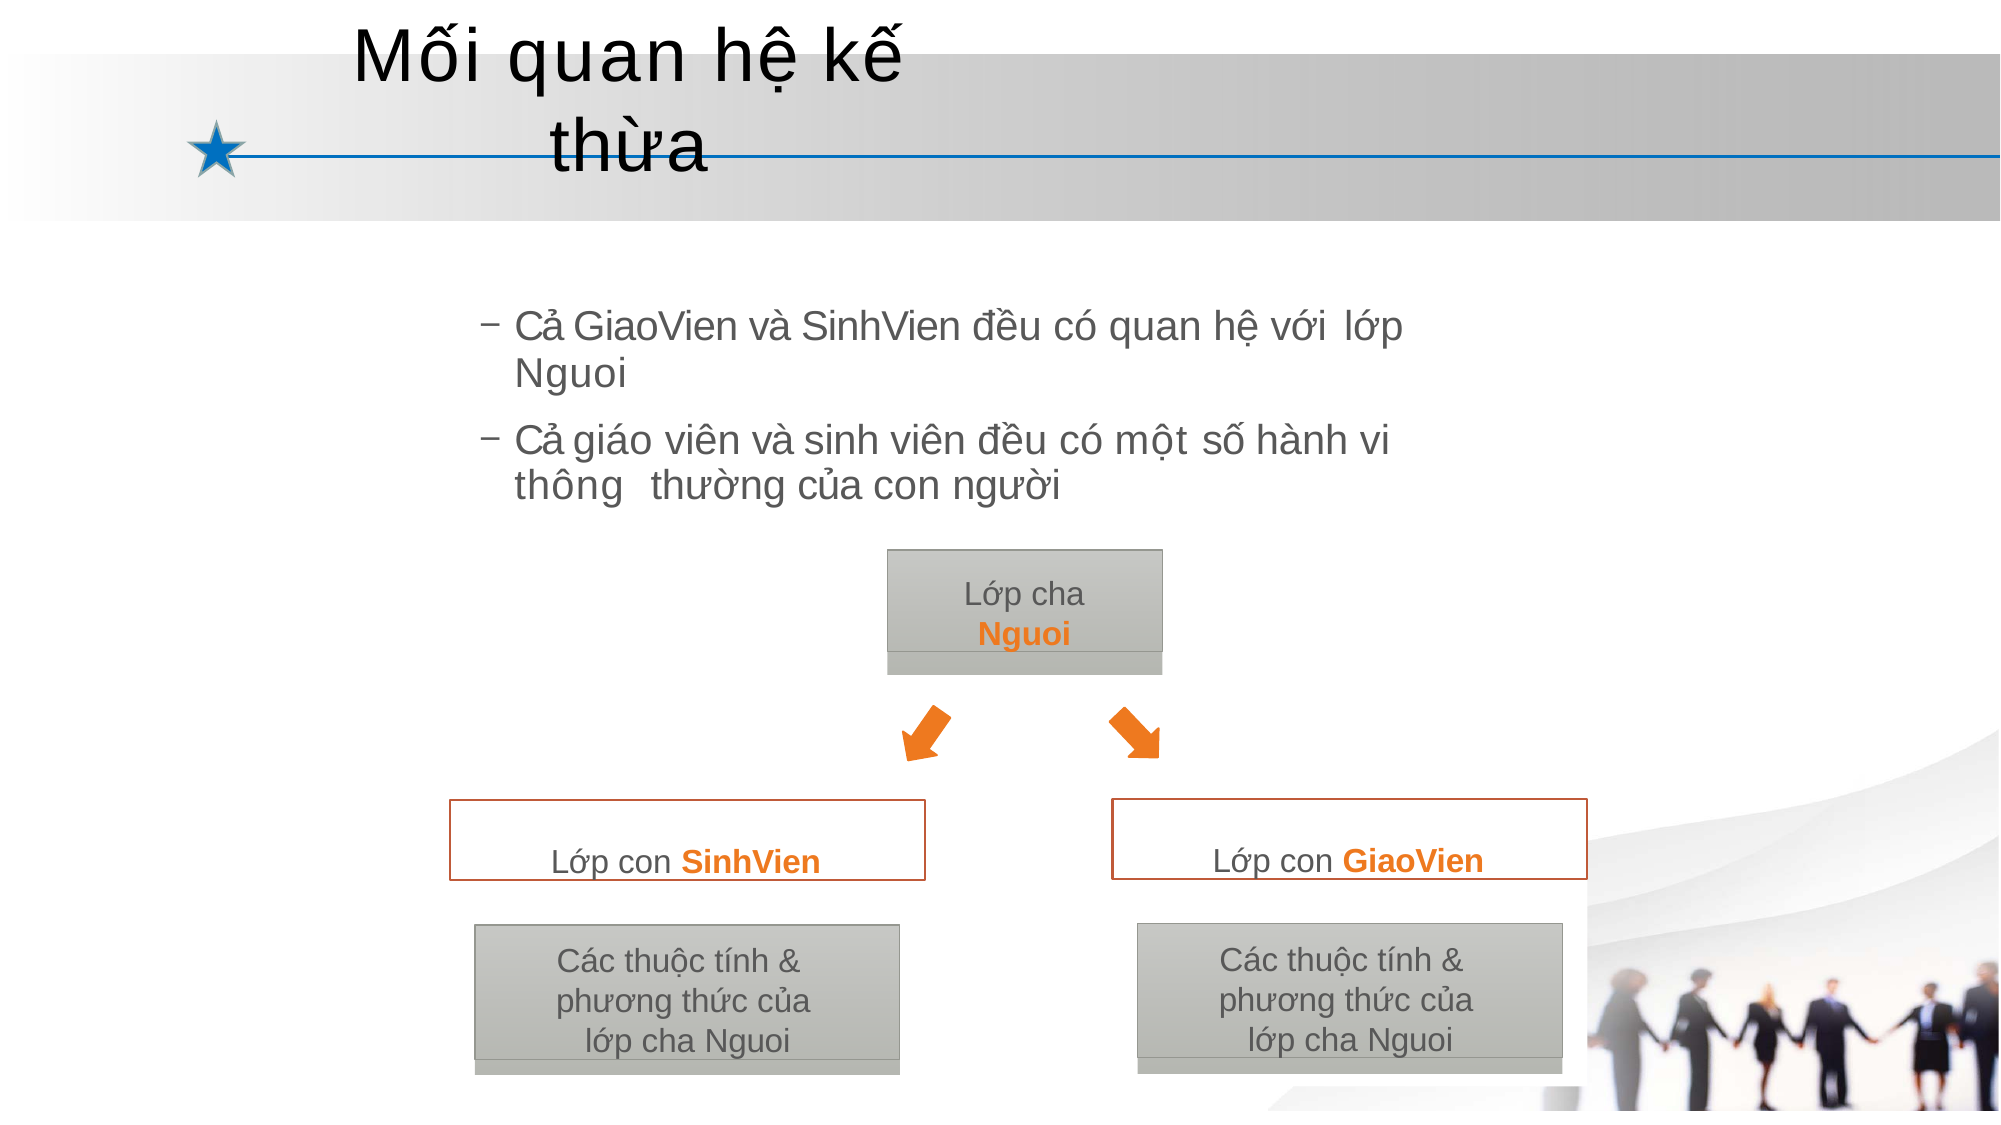

# Mối quan hệ kế thừa
Cả GiaoVien và SinhVien đều có quan hệ với lớp
Nguoi
Cả giáo viên và sinh viên đều có một số hành vi thông  thường của con người

Lớp cha
Nguoi

Lớp con GiaoVien

Lớp con SinhVien
Các thuộc tính &  phương thức của  lớp cha Nguoi
Các thuộc tính &  phương thức của  lớp cha Nguoi
5